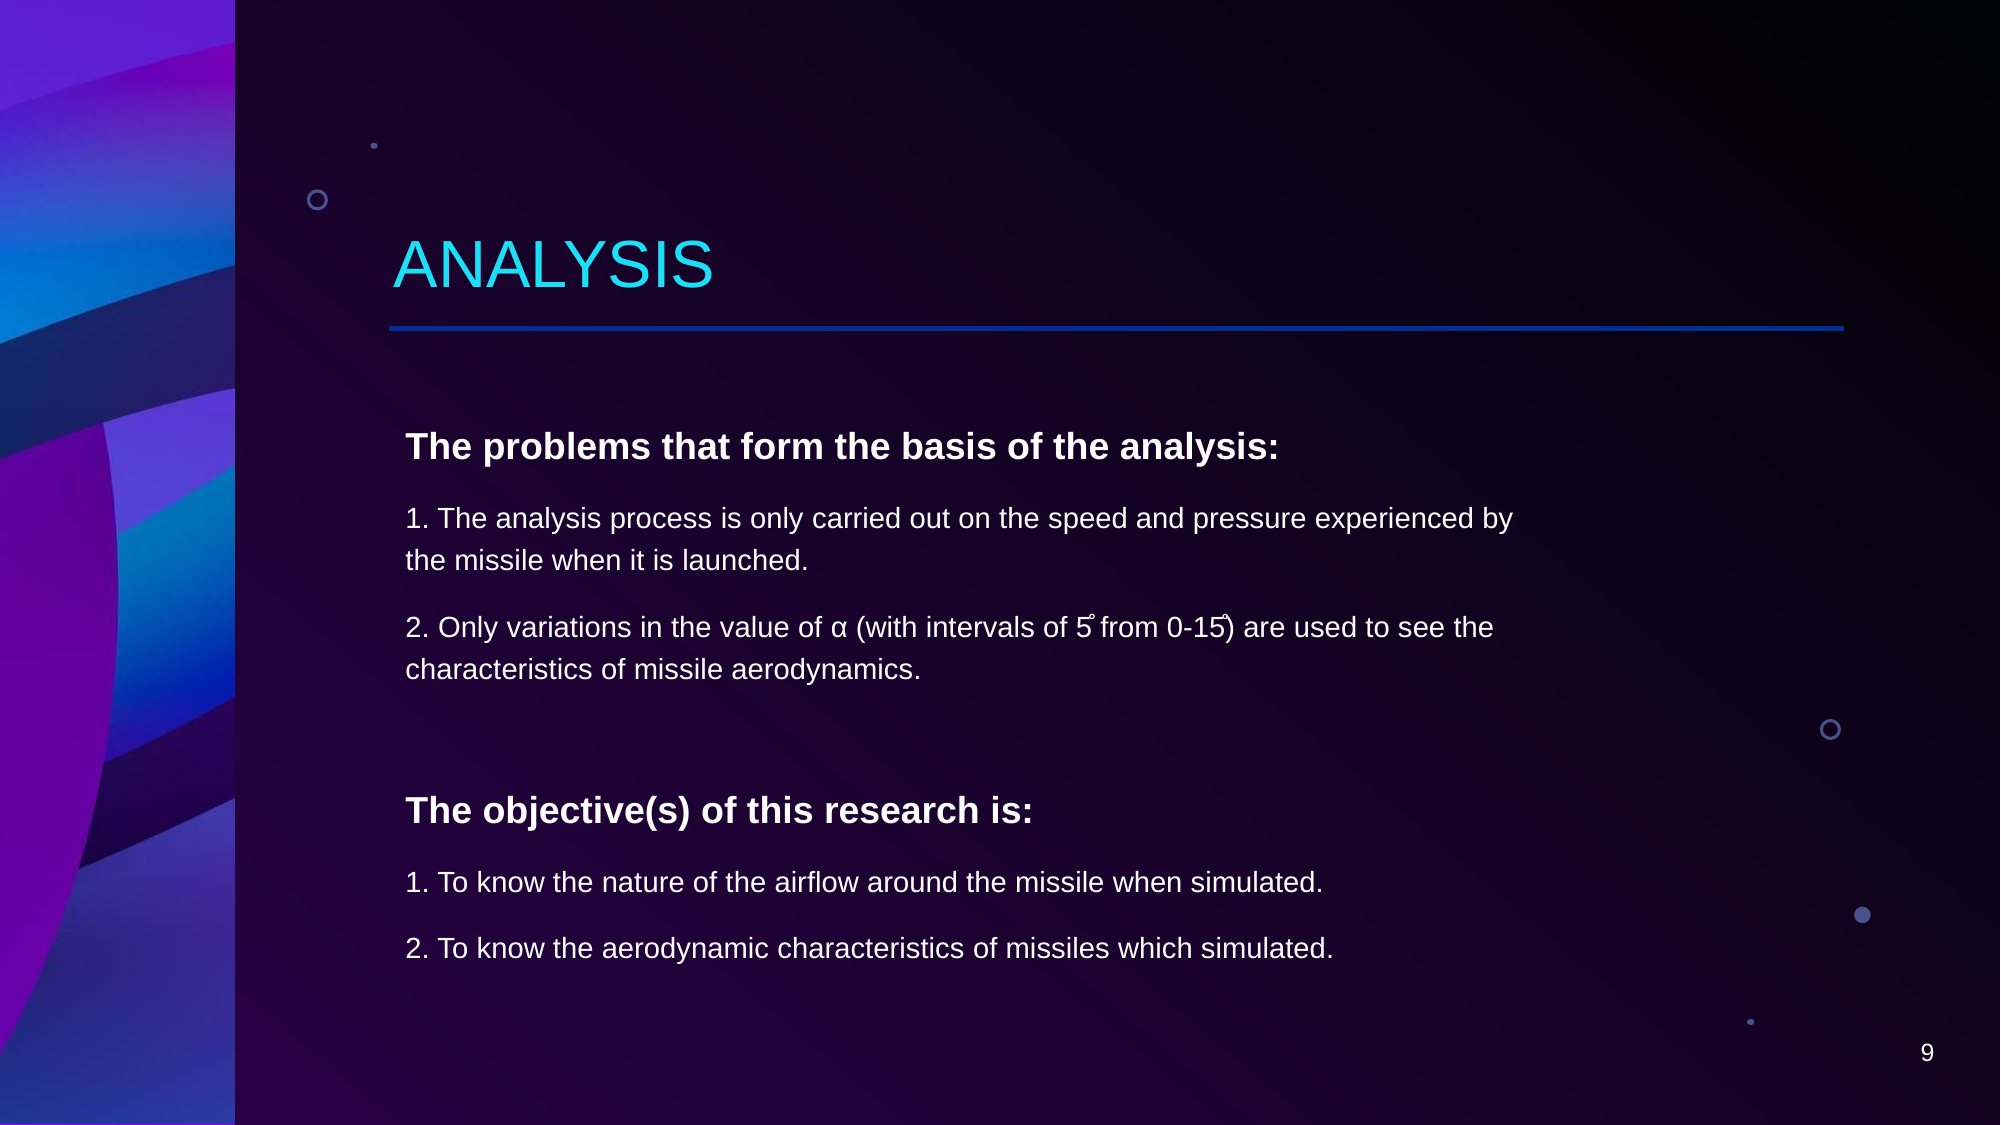

# Analysis
The problems that form the basis of the analysis:
1. The analysis process is only carried out on the speed and pressure experienced by the missile when it is launched.
2. Only variations in the value of α (with intervals of 5̊ from 0-15̊) are used to see the characteristics of missile aerodynamics.

The objective(s) of this research is:
1. To know the nature of the airflow around the missile when simulated.
2. To know the aerodynamic characteristics of missiles which simulated.

9